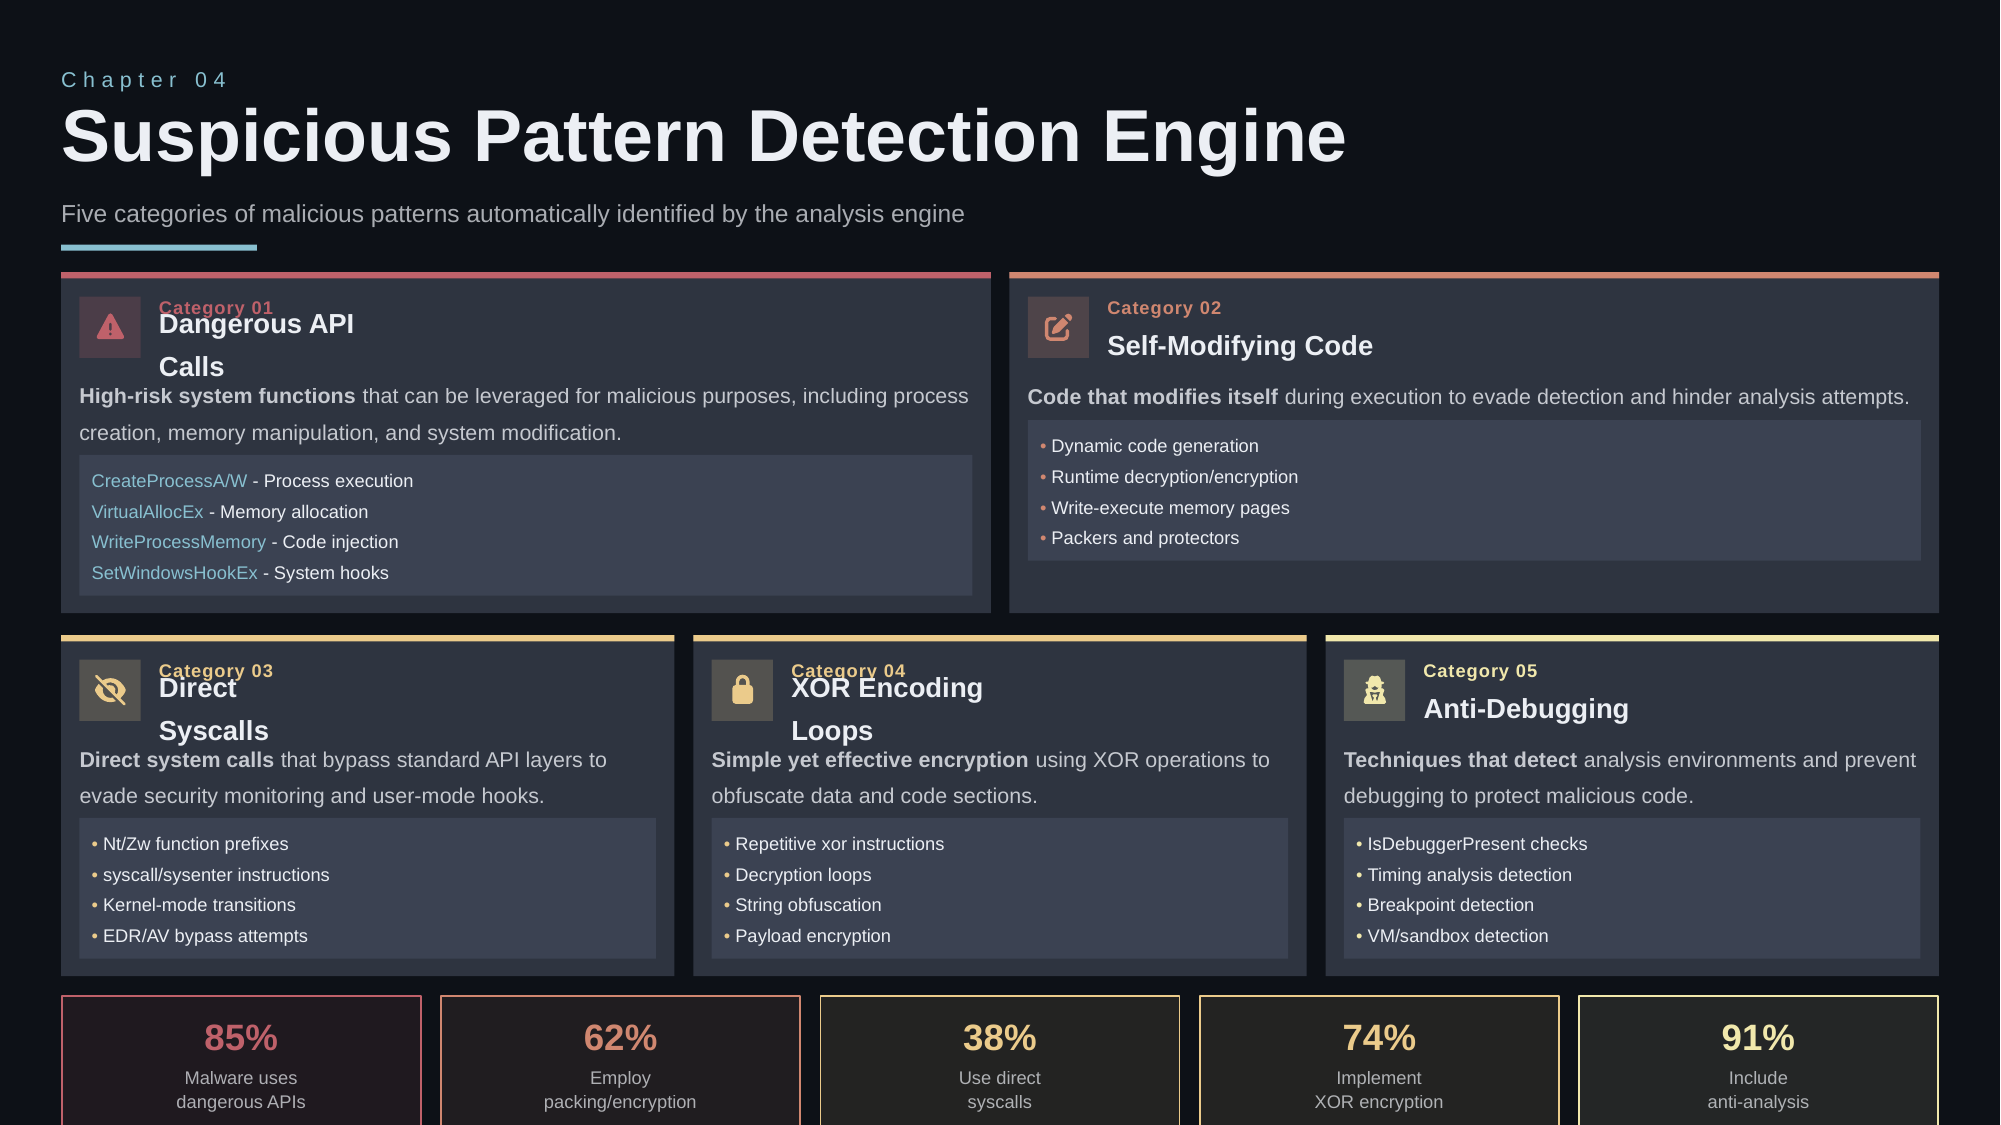

Chapter 04
Suspicious Pattern Detection Engine
Five categories of malicious patterns automatically identified by the analysis engine

Category 01
Category 02

Dangerous API Calls
Self-Modifying Code
High-risk system functions that can be leveraged for malicious purposes, including process creation, memory manipulation, and system modification.
Code that modifies itself during execution to evade detection and hinder analysis attempts.

• Dynamic code generation

• Runtime decryption/encryption
CreateProcessA/W - Process execution
• Write-execute memory pages
VirtualAllocEx - Memory allocation
• Packers and protectors
WriteProcessMemory - Code injection
SetWindowsHookEx - System hooks

Category 03
Category 04
Category 05

Direct Syscalls
XOR Encoding Loops
Anti-Debugging
Direct system calls that bypass standard API layers to evade security monitoring and user-mode hooks.
Simple yet effective encryption using XOR operations to obfuscate data and code sections.
Techniques that detect analysis environments and prevent debugging to protect malicious code.

• Nt/Zw function prefixes
• Repetitive xor instructions
• IsDebuggerPresent checks
• syscall/sysenter instructions
• Decryption loops
• Timing analysis detection
• Kernel-mode transitions
• String obfuscation
• Breakpoint detection
• EDR/AV bypass attempts
• Payload encryption
• VM/sandbox detection

85%
62%
38%
74%
91%
Malware uses
dangerous APIs
Employ
packing/encryption
Use direct
syscalls
Implement
XOR encryption
Include
anti-analysis